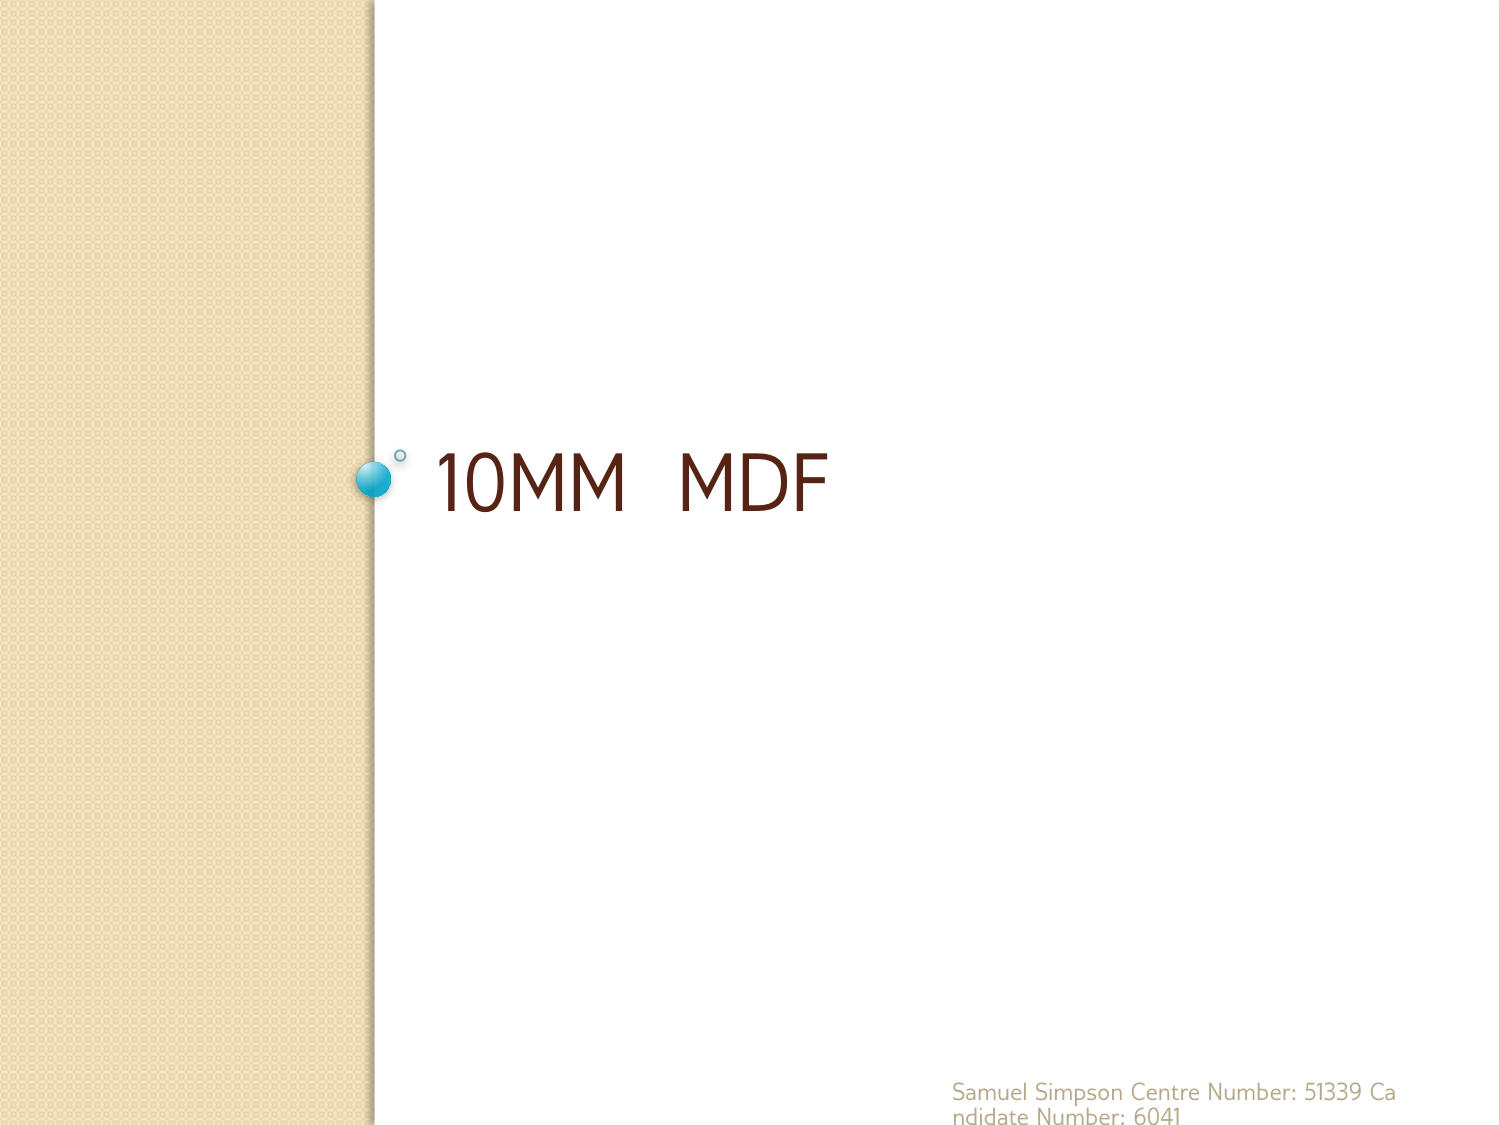

# 10mm  MDF
Samuel Simpson Centre Number: 51339 Candidate Number: 6041